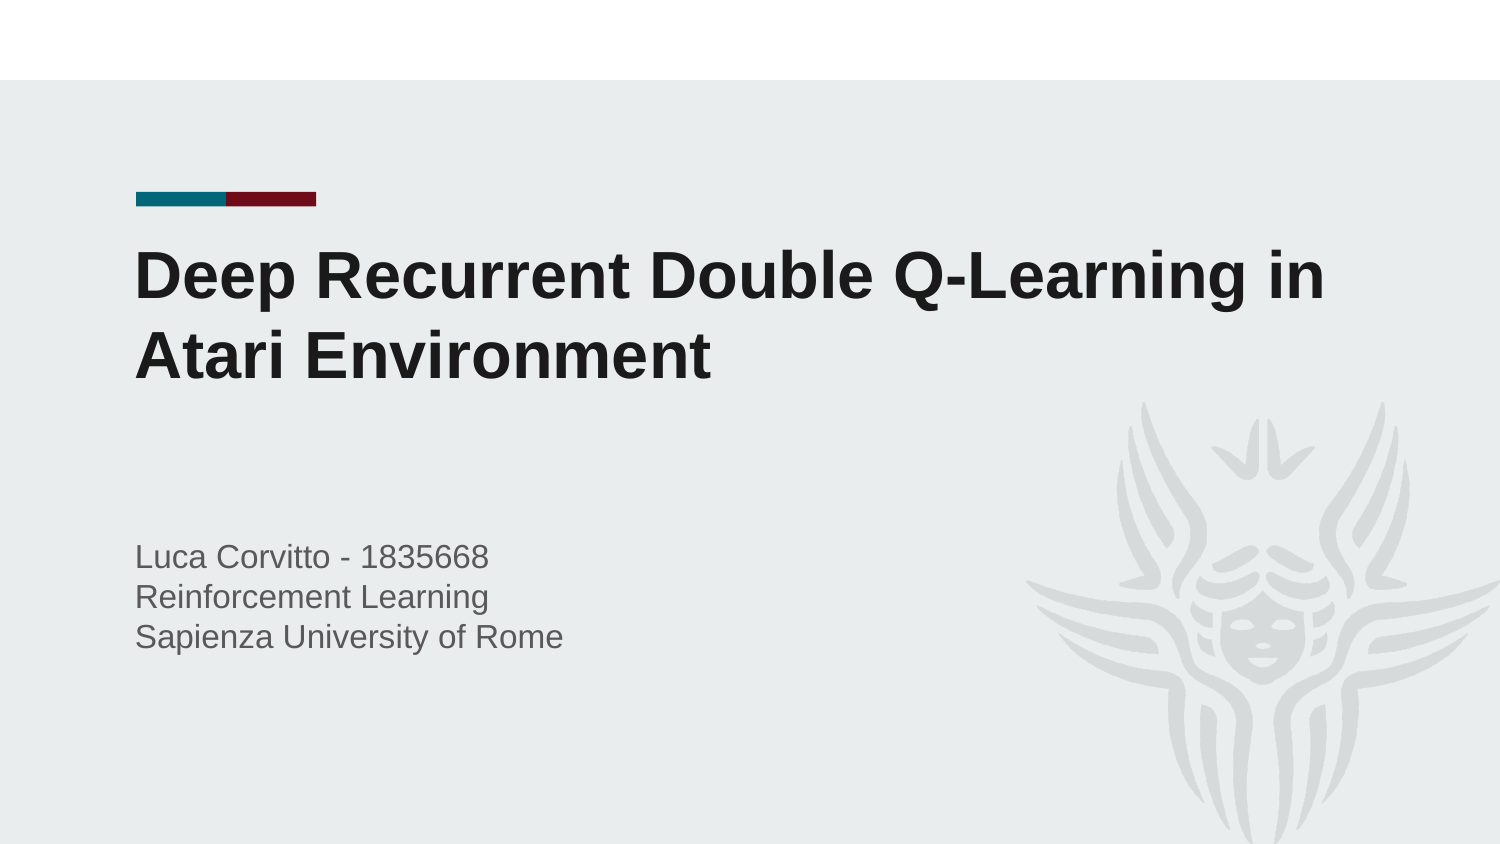

# Deep Recurrent Double Q-Learning in Atari Environment
Luca Corvitto - 1835668
Reinforcement Learning
Sapienza University of Rome